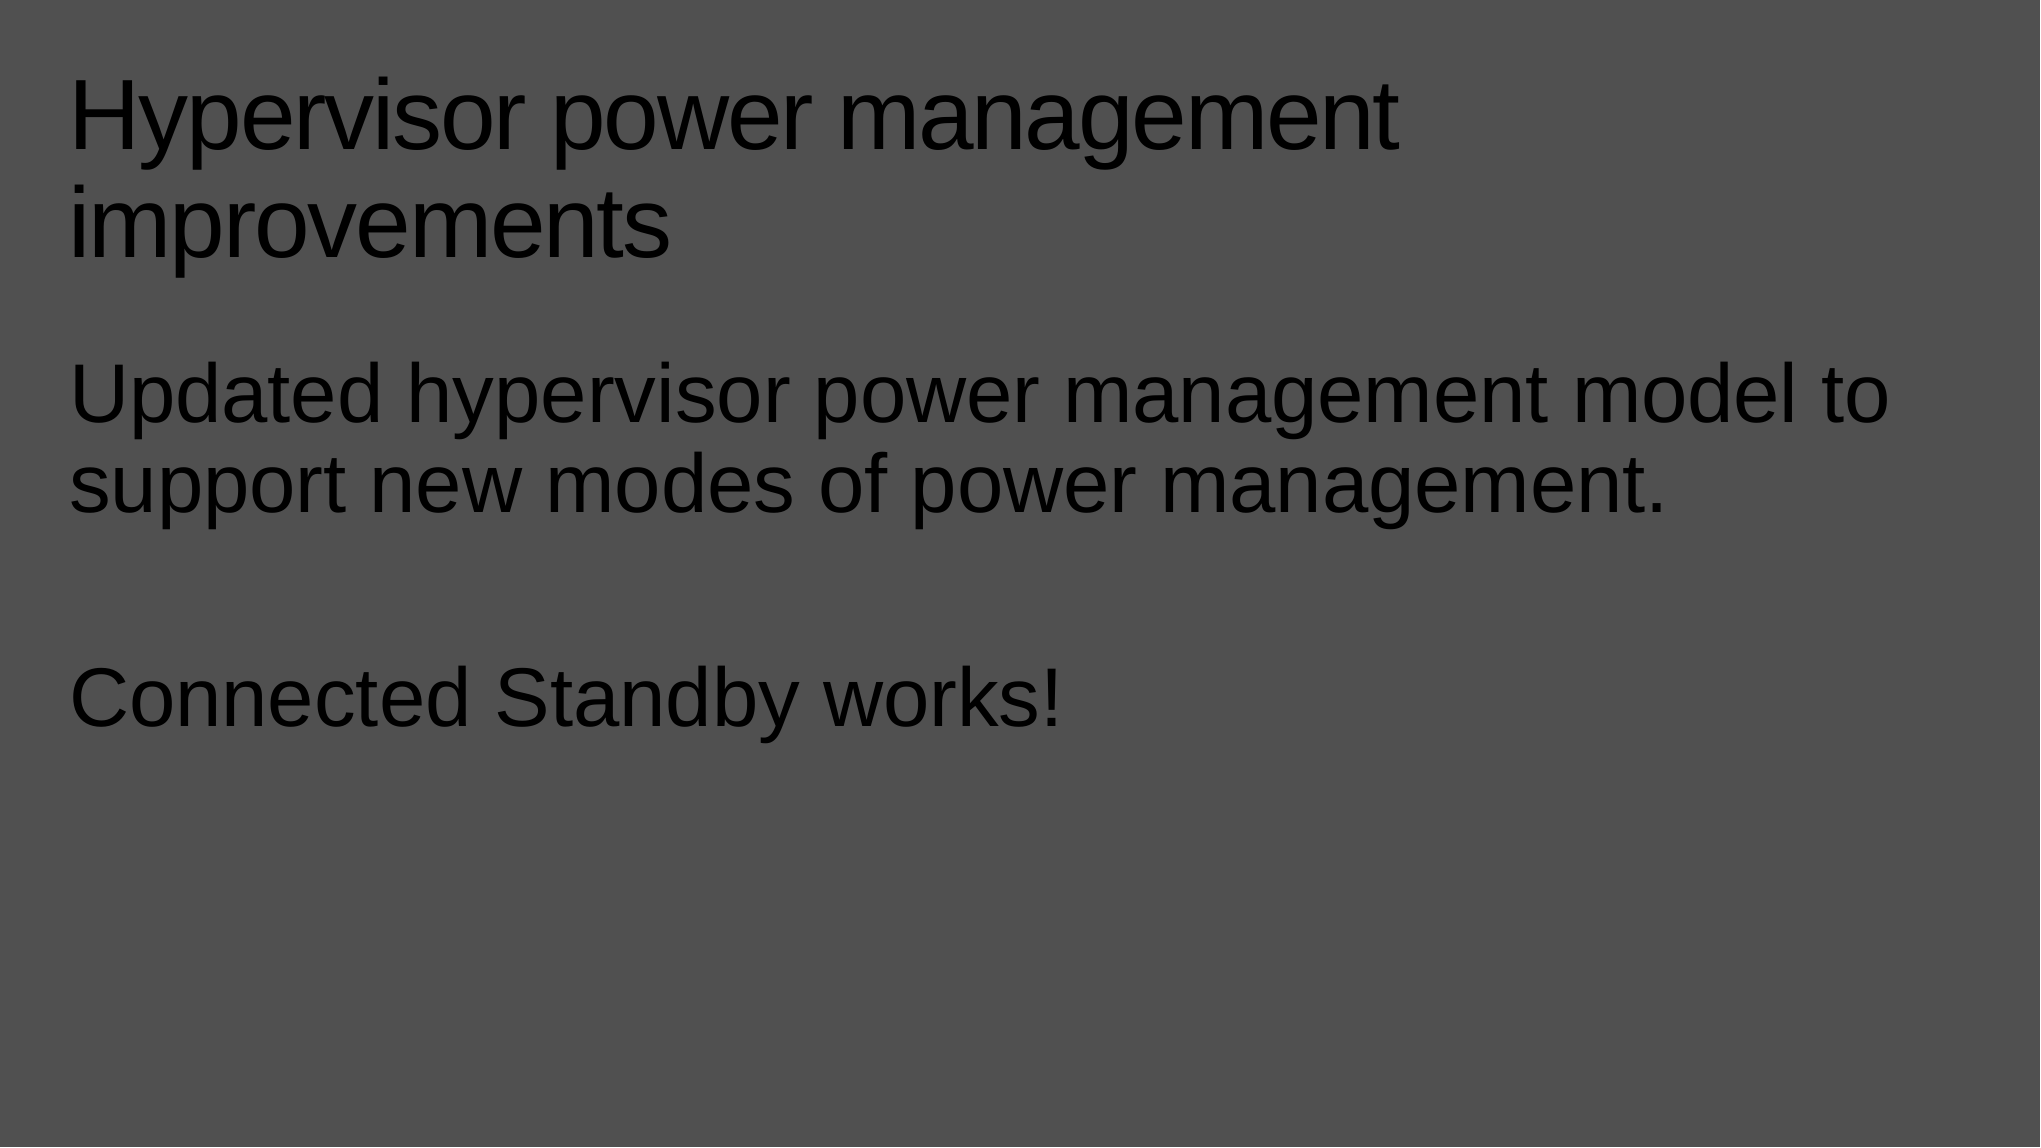

# Hypervisor power management improvements
Updated hypervisor power management model to support new modes of power management.

Connected Standby works!